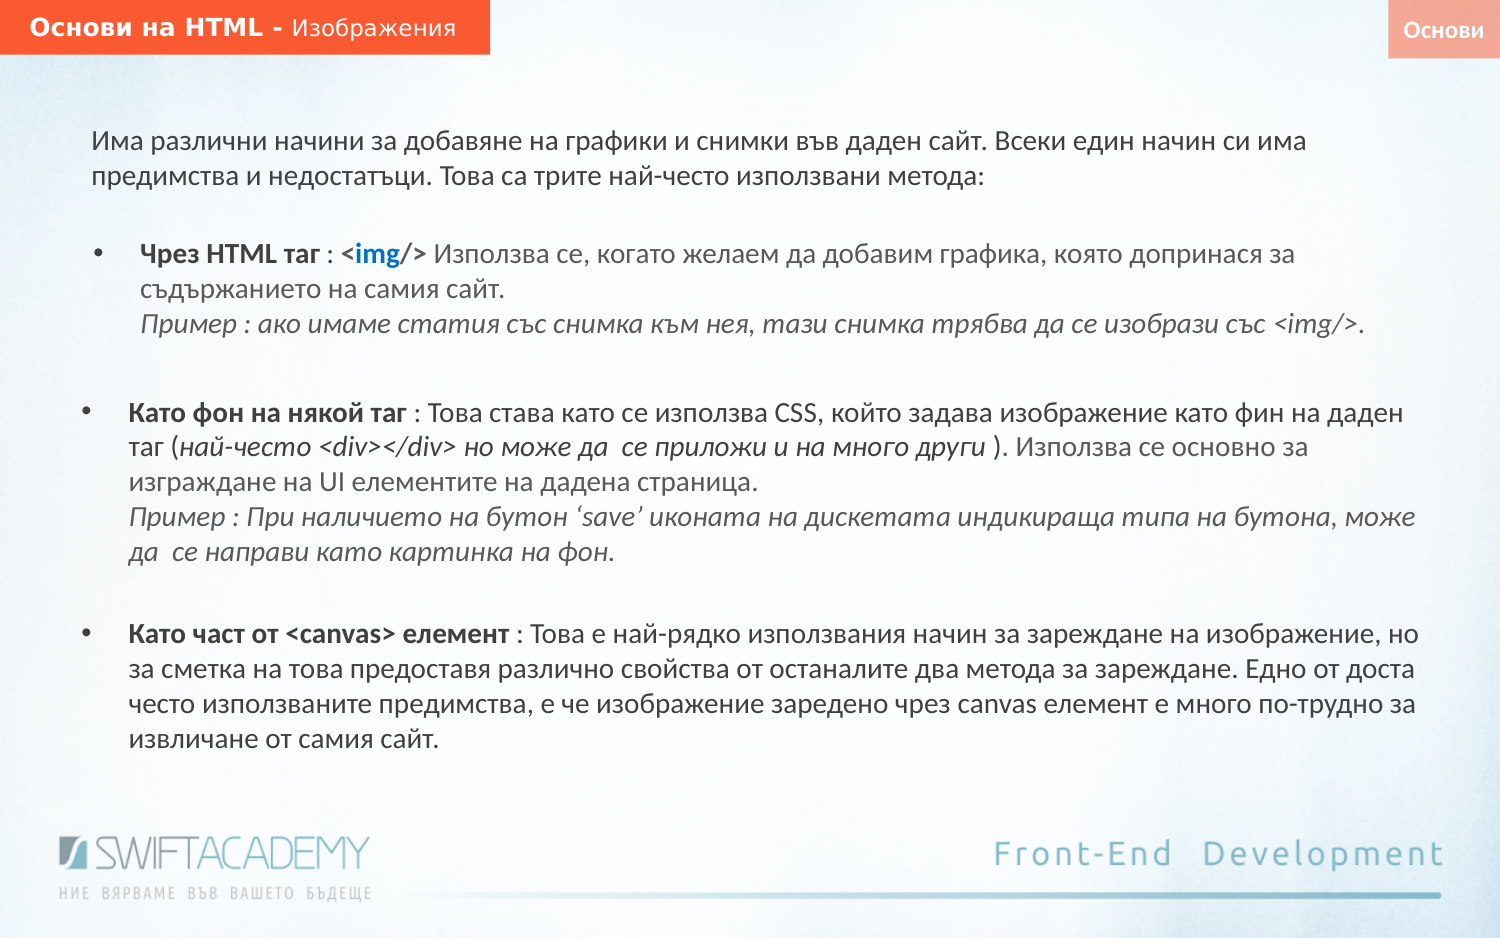

Основи на HTML - Изображения
Основи
Има различни начини за добавяне на графики и снимки във даден сайт. Всеки един начин си има предимства и недостатъци. Това са трите най-често използвани метода:
Чрез HTML таг : <img/> Използва се, когато желаем да добавим графика, която допринася за съдържанието на самия сайт.
Пример : ако имаме статия със снимка към нея, тази снимка трябва да се изобрази със <img/>.
Като фон на някой таг : Това става като се използва CSS, който задава изображение като фин на даден таг (най-често <div></div> но може да  се приложи и на много други ). Използва се основно за изграждане на UI елементите на дадена страница.
Пример : При наличието на бутон ‘save’ иконата на дискетата индикираща типа на бутона, може да  се направи като картинка на фон.
Като част от <canvas> елемент : Това е най-рядко използвания начин за зареждане на изображение, но за сметка на това предоставя различно свойства от останалите два метода за зареждане. Едно от доста често използваните предимства, е че изображение заредено чрез canvas елемент е много по-трудно за извличане от самия сайт.